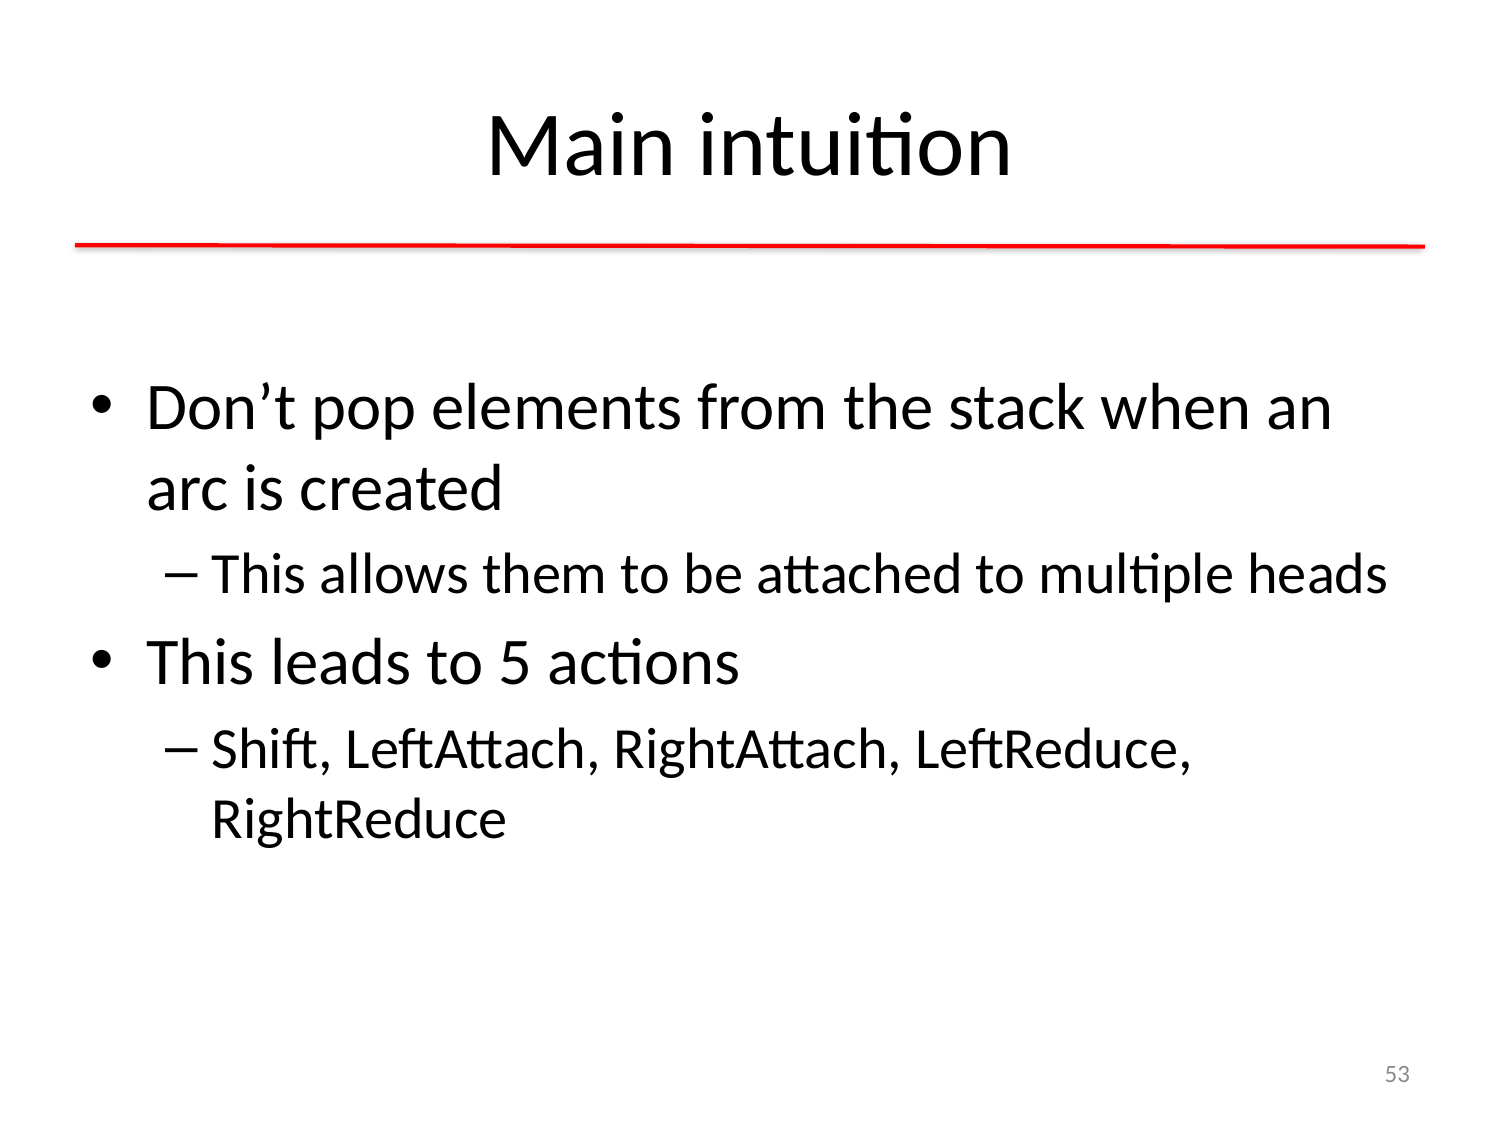

# Main intuition

Don’t pop elements from the stack when an arc is created
This allows them to be attached to multiple heads
This leads to 5 actions
Shift, LeftAttach, RightAttach, LeftReduce, RightReduce
53